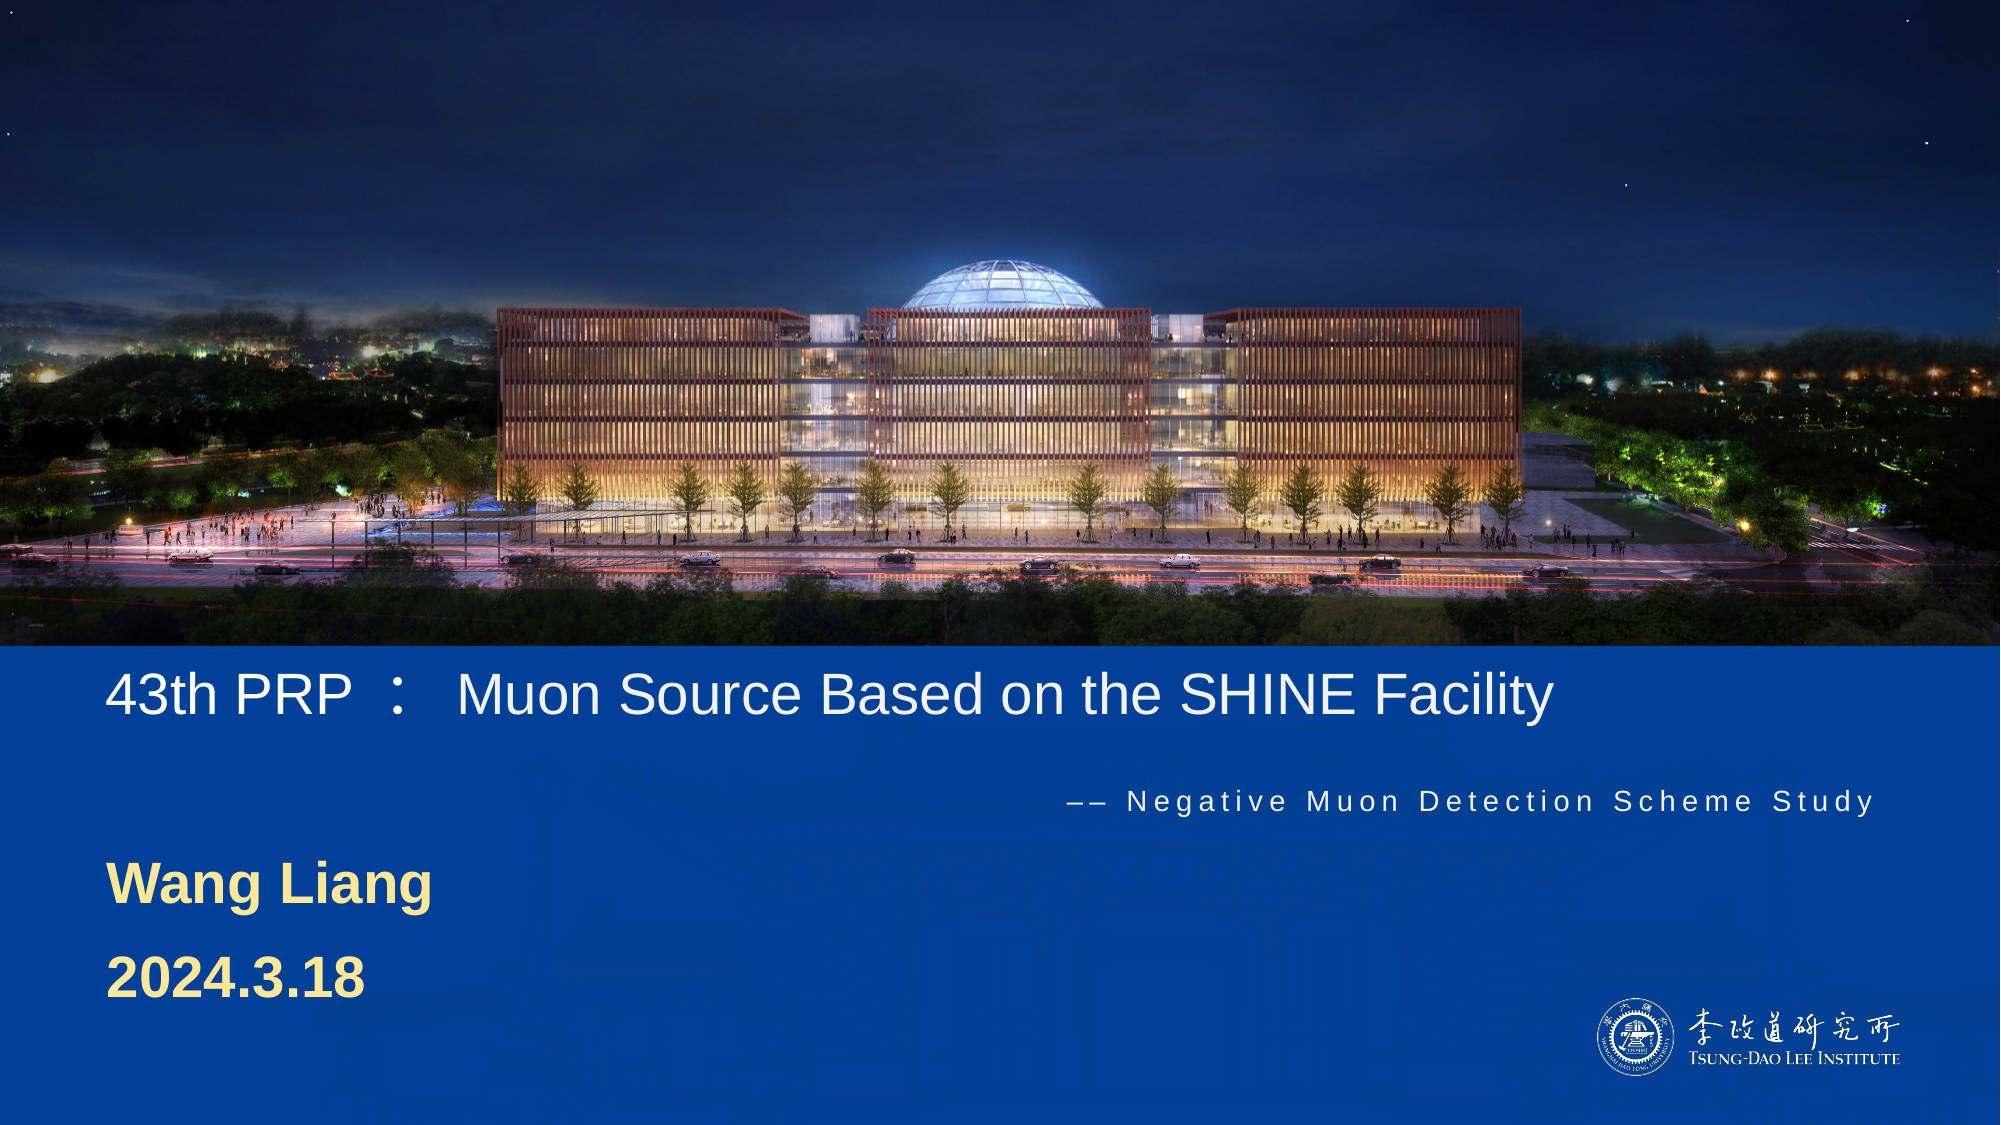

43th PRP ：Muon Source Based on the SHINE Facility
–– Negative Muon Detection Scheme Study
Wang Liang
2024.3.18